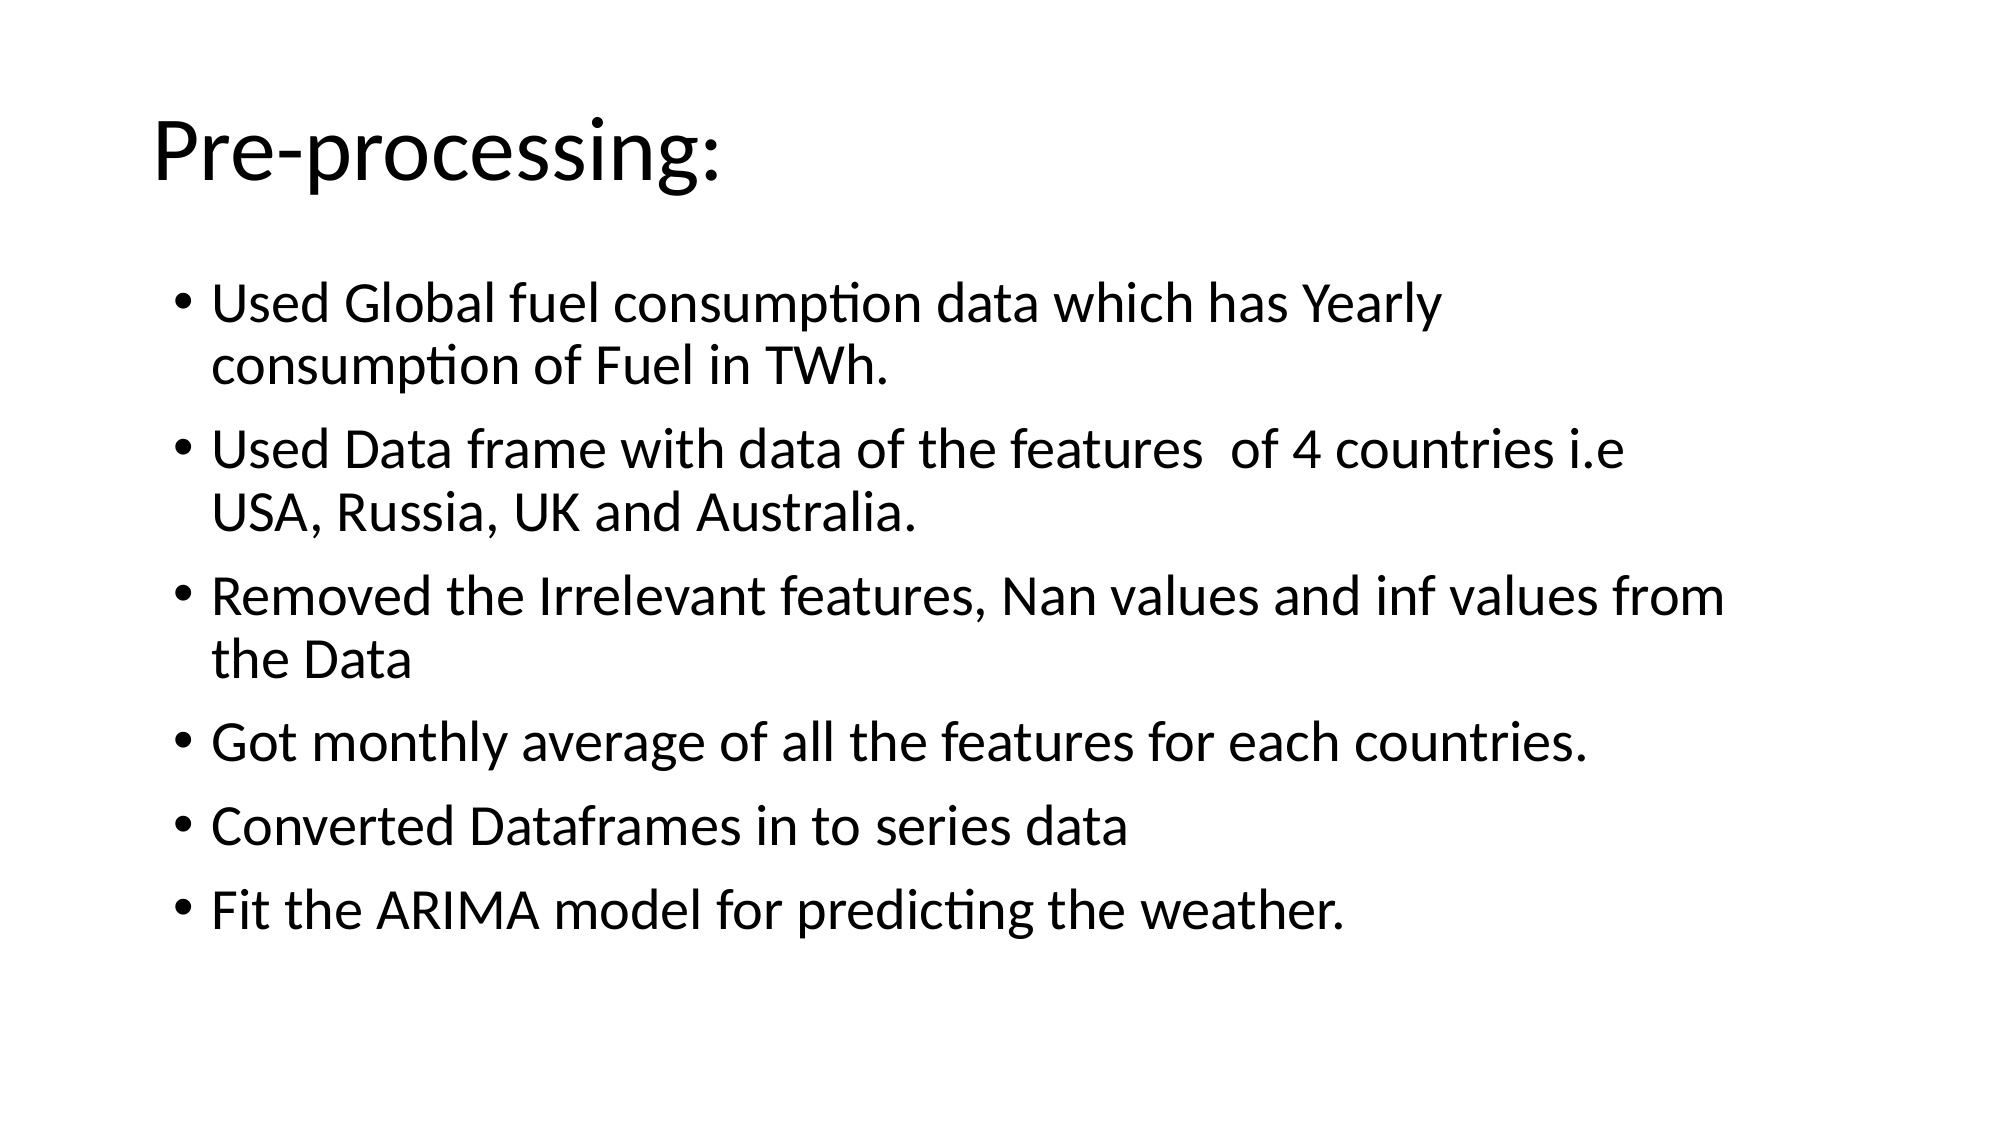

Pre-processing:
# P
Used Global fuel consumption data which has Yearly consumption of Fuel in TWh.
Used Data frame with data of the features  of 4 countries i.e USA, Russia, UK and Australia.
Removed the Irrelevant features, Nan values and inf values from the Data
Got monthly average of all the features for each countries.
Converted Dataframes in to series data
Fit the ARIMA model for predicting the weather.